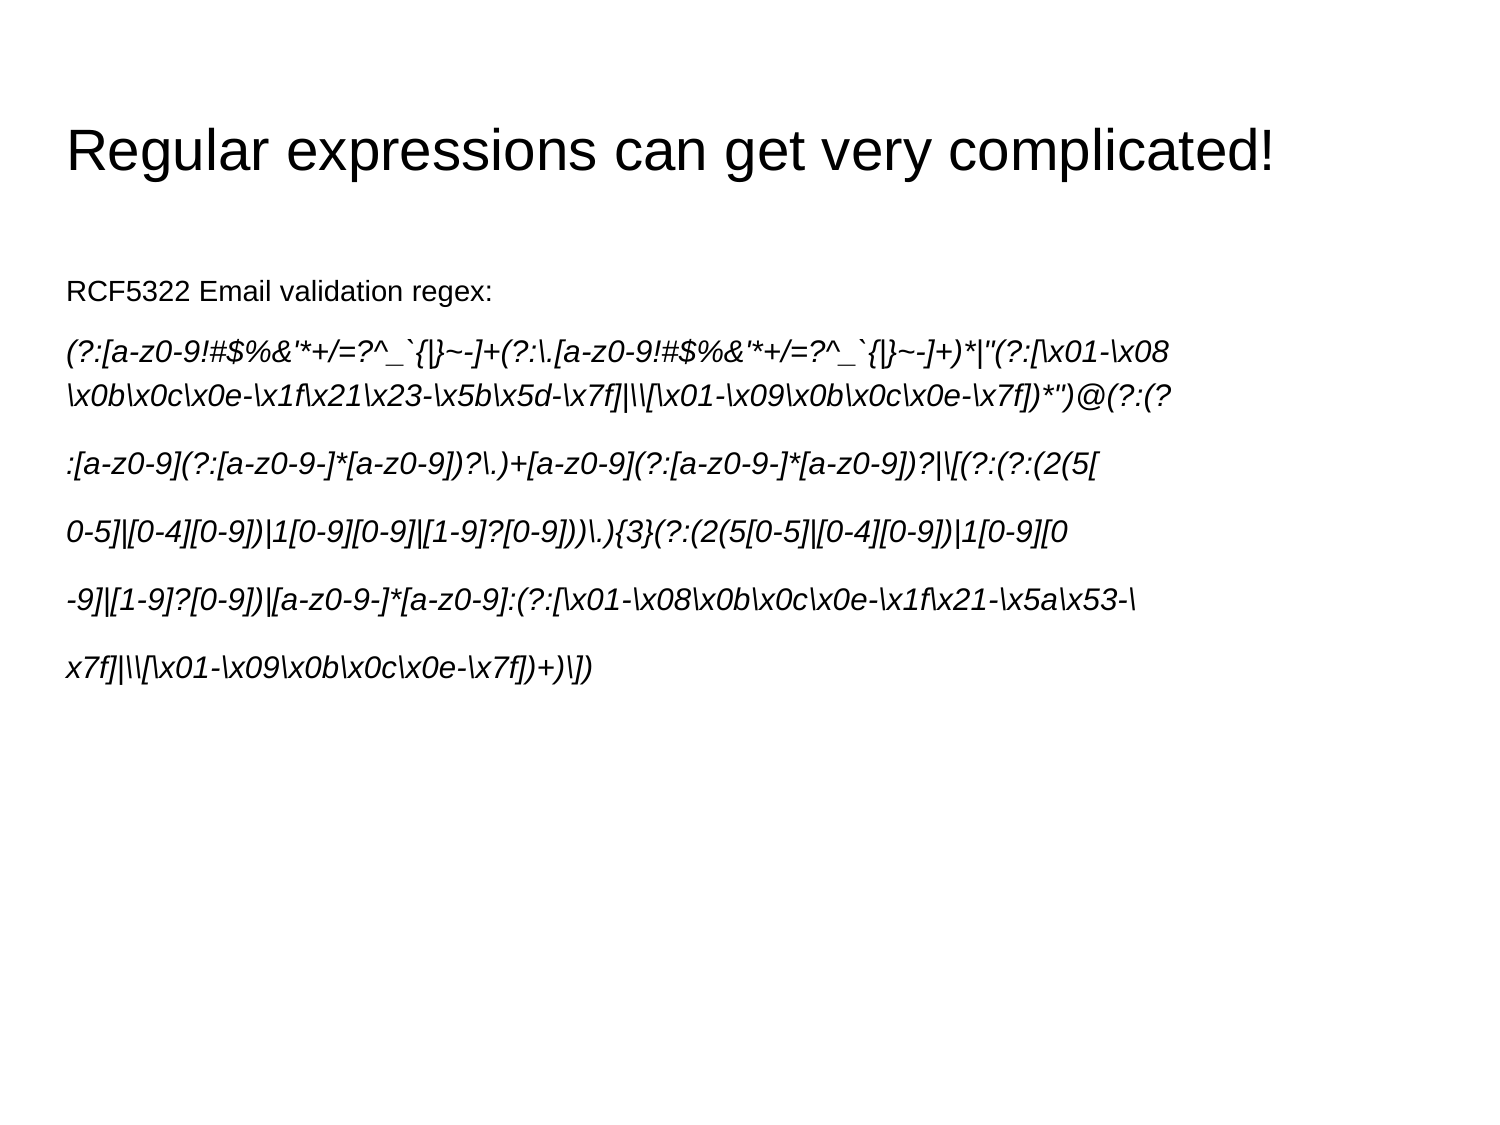

# Regular expressions can get very complicated!
RCF5322 Email validation regex:
(?:[a-z0-9!#$%&'*+/=?^_`{|}~-]+(?:\.[a-z0-9!#$%&'*+/=?^_`{|}~-]+)*|"(?:[\x01-\x08
\x0b\x0c\x0e-\x1f\x21\x23-\x5b\x5d-\x7f]|\\[\x01-\x09\x0b\x0c\x0e-\x7f])*")@(?:(?
:[a-z0-9](?:[a-z0-9-]*[a-z0-9])?\.)+[a-z0-9](?:[a-z0-9-]*[a-z0-9])?|\[(?:(?:(2(5[
0-5]|[0-4][0-9])|1[0-9][0-9]|[1-9]?[0-9]))\.){3}(?:(2(5[0-5]|[0-4][0-9])|1[0-9][0
-9]|[1-9]?[0-9])|[a-z0-9-]*[a-z0-9]:(?:[\x01-\x08\x0b\x0c\x0e-\x1f\x21-\x5a\x53-\
x7f]|\\[\x01-\x09\x0b\x0c\x0e-\x7f])+)\])